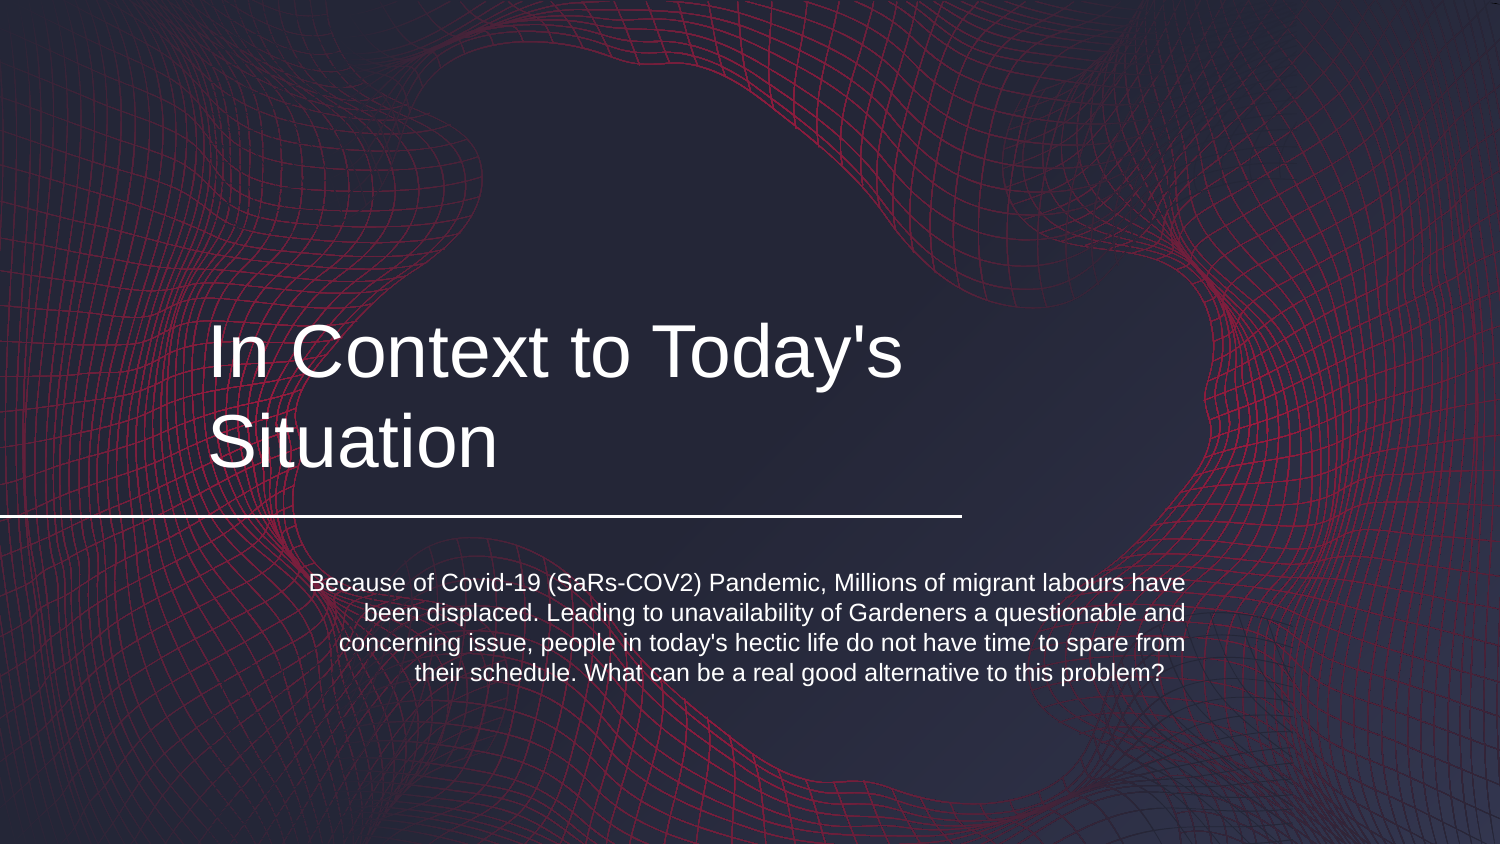

# In Context to Today's Situation
Because of Covid-19 (SaRs-COV2) Pandemic, Millions of migrant labours have been displaced. Leading to unavailability of Gardeners a questionable and concerning issue, people in today's hectic life do not have time to spare from their schedule. What can be a real good alternative to this problem?